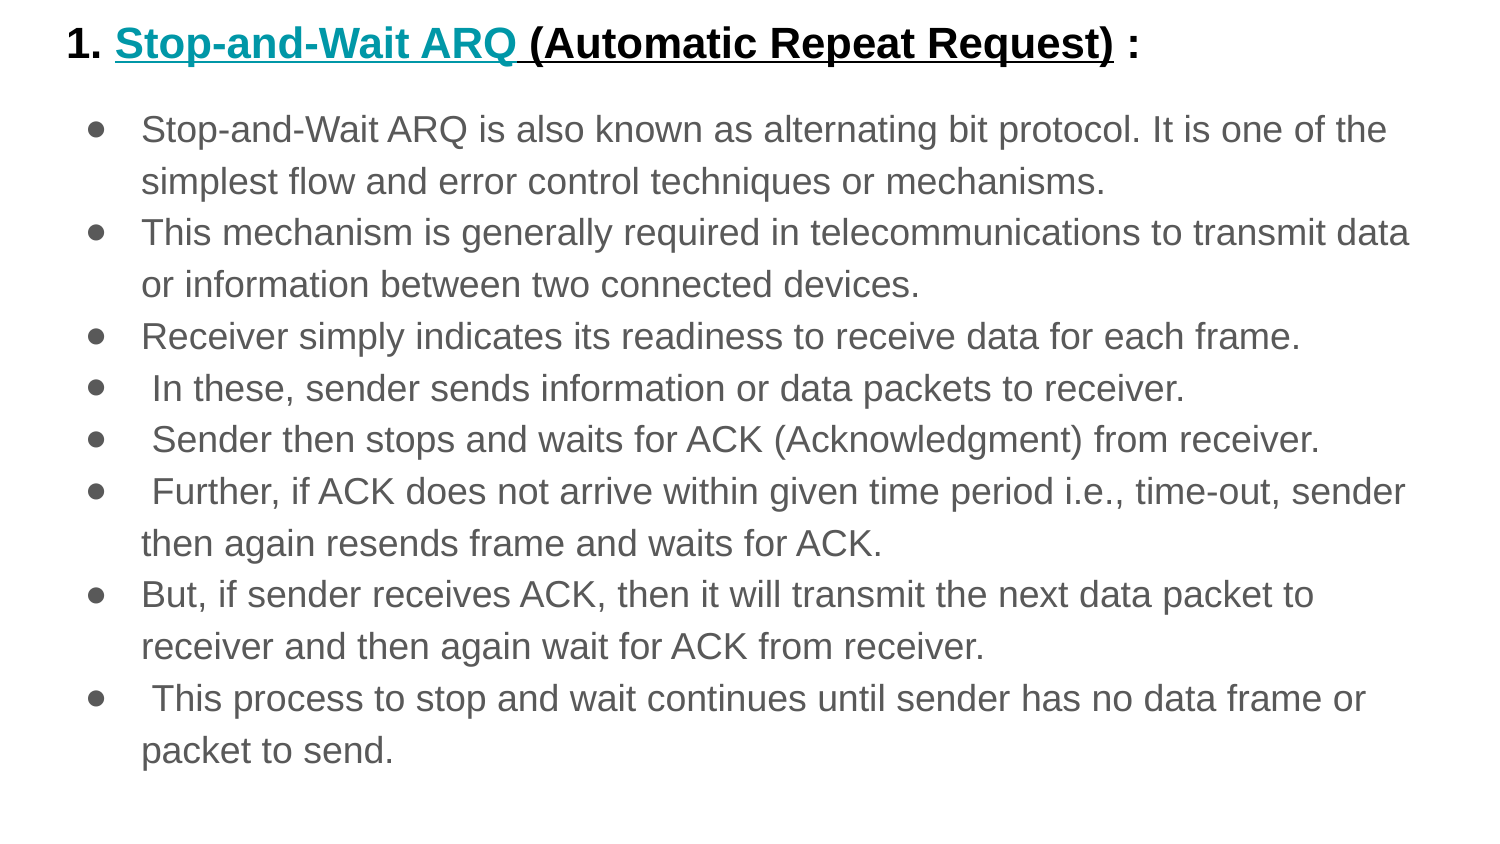

# 1. Stop-and-Wait ARQ (Automatic Repeat Request) :
Stop-and-Wait ARQ is also known as alternating bit protocol. It is one of the simplest flow and error control techniques or mechanisms.
This mechanism is generally required in telecommunications to transmit data or information between two connected devices.
Receiver simply indicates its readiness to receive data for each frame.
 In these, sender sends information or data packets to receiver.
 Sender then stops and waits for ACK (Acknowledgment) from receiver.
 Further, if ACK does not arrive within given time period i.e., time-out, sender then again resends frame and waits for ACK.
But, if sender receives ACK, then it will transmit the next data packet to receiver and then again wait for ACK from receiver.
 This process to stop and wait continues until sender has no data frame or packet to send.